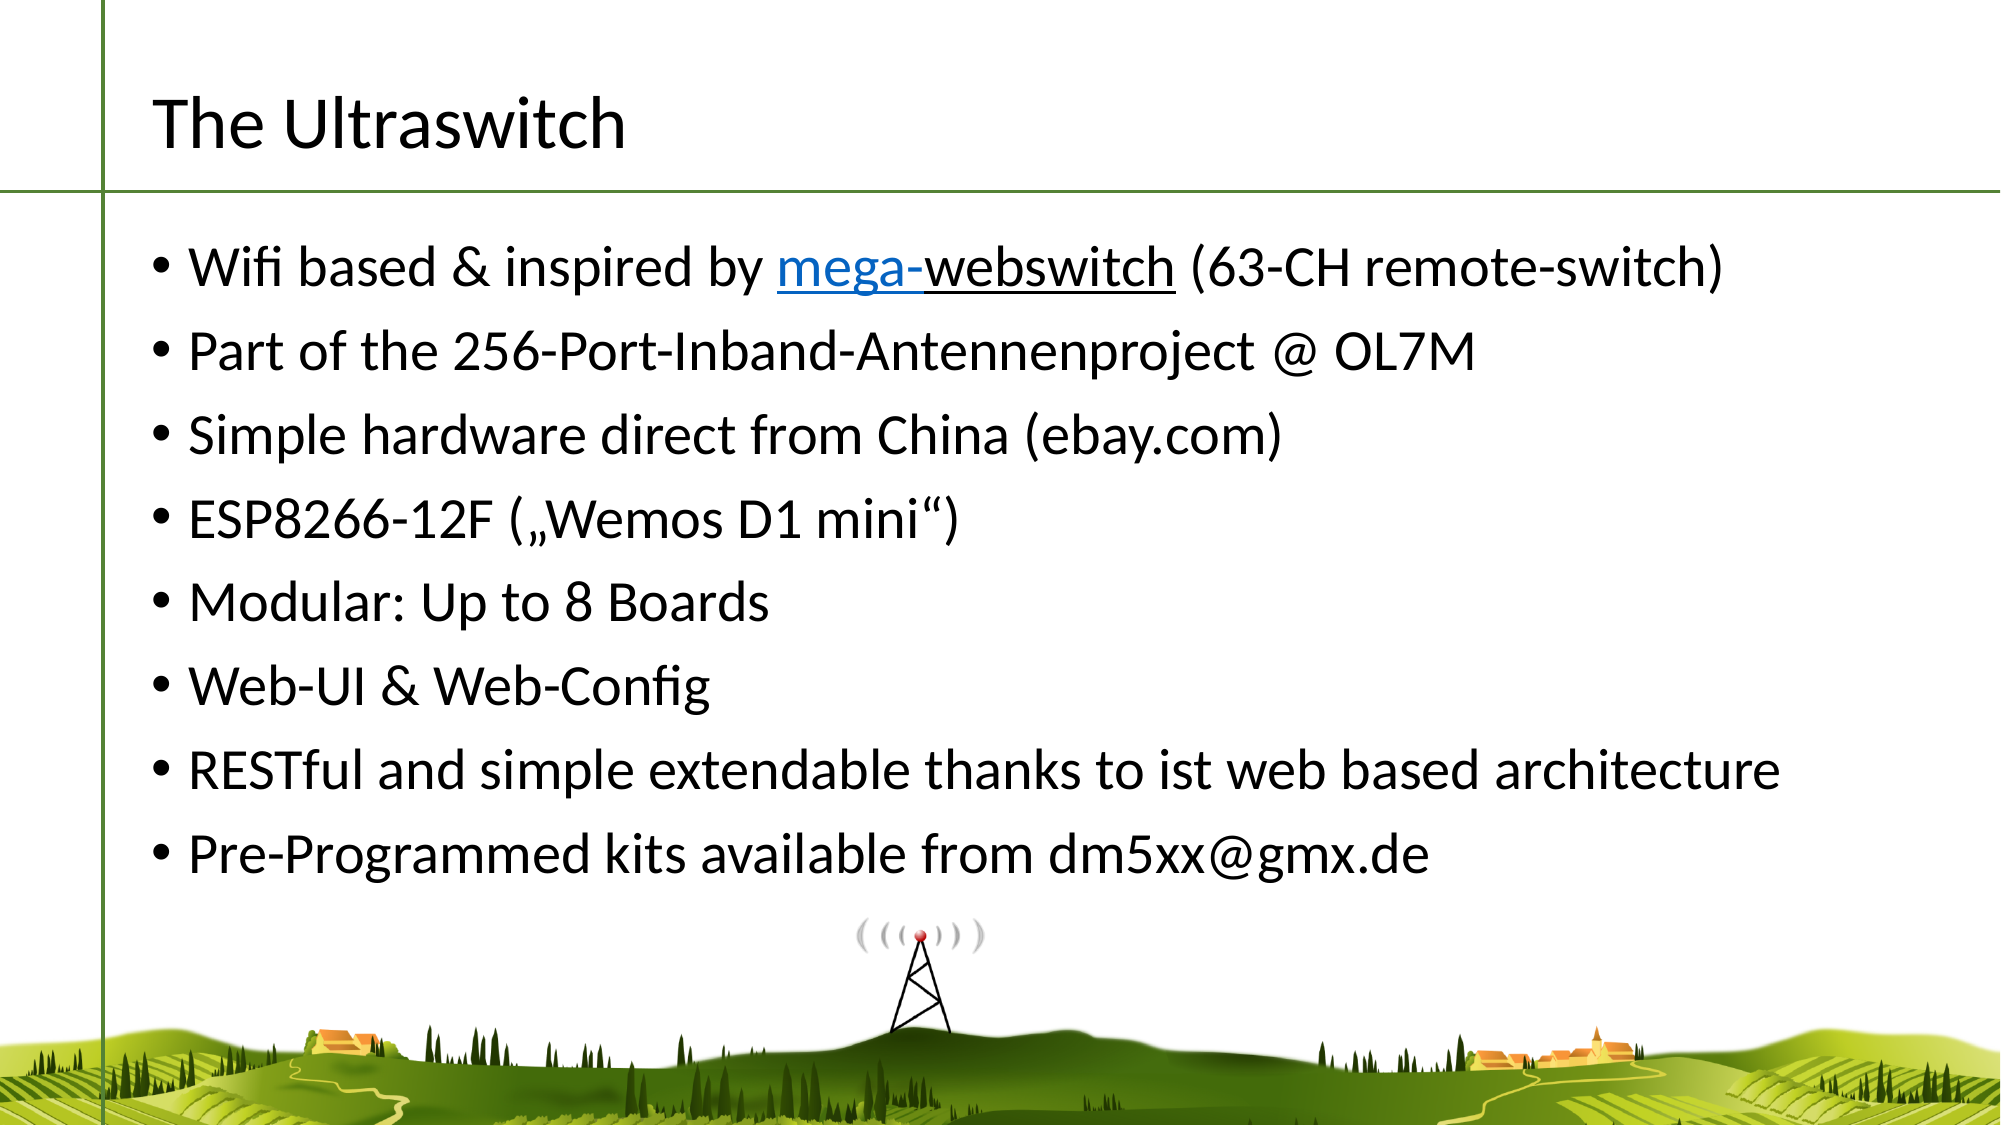

# The Ultraswitch
Wifi based & inspired by mega-webswitch (63-CH remote-switch)
Part of the 256-Port-Inband-Antennenproject @ OL7M
Simple hardware direct from China (ebay.com)
ESP8266-12F („Wemos D1 mini“)
Modular: Up to 8 Boards
Web-UI & Web-Config
RESTful and simple extendable thanks to ist web based architecture
Pre-Programmed kits available from dm5xx@gmx.de